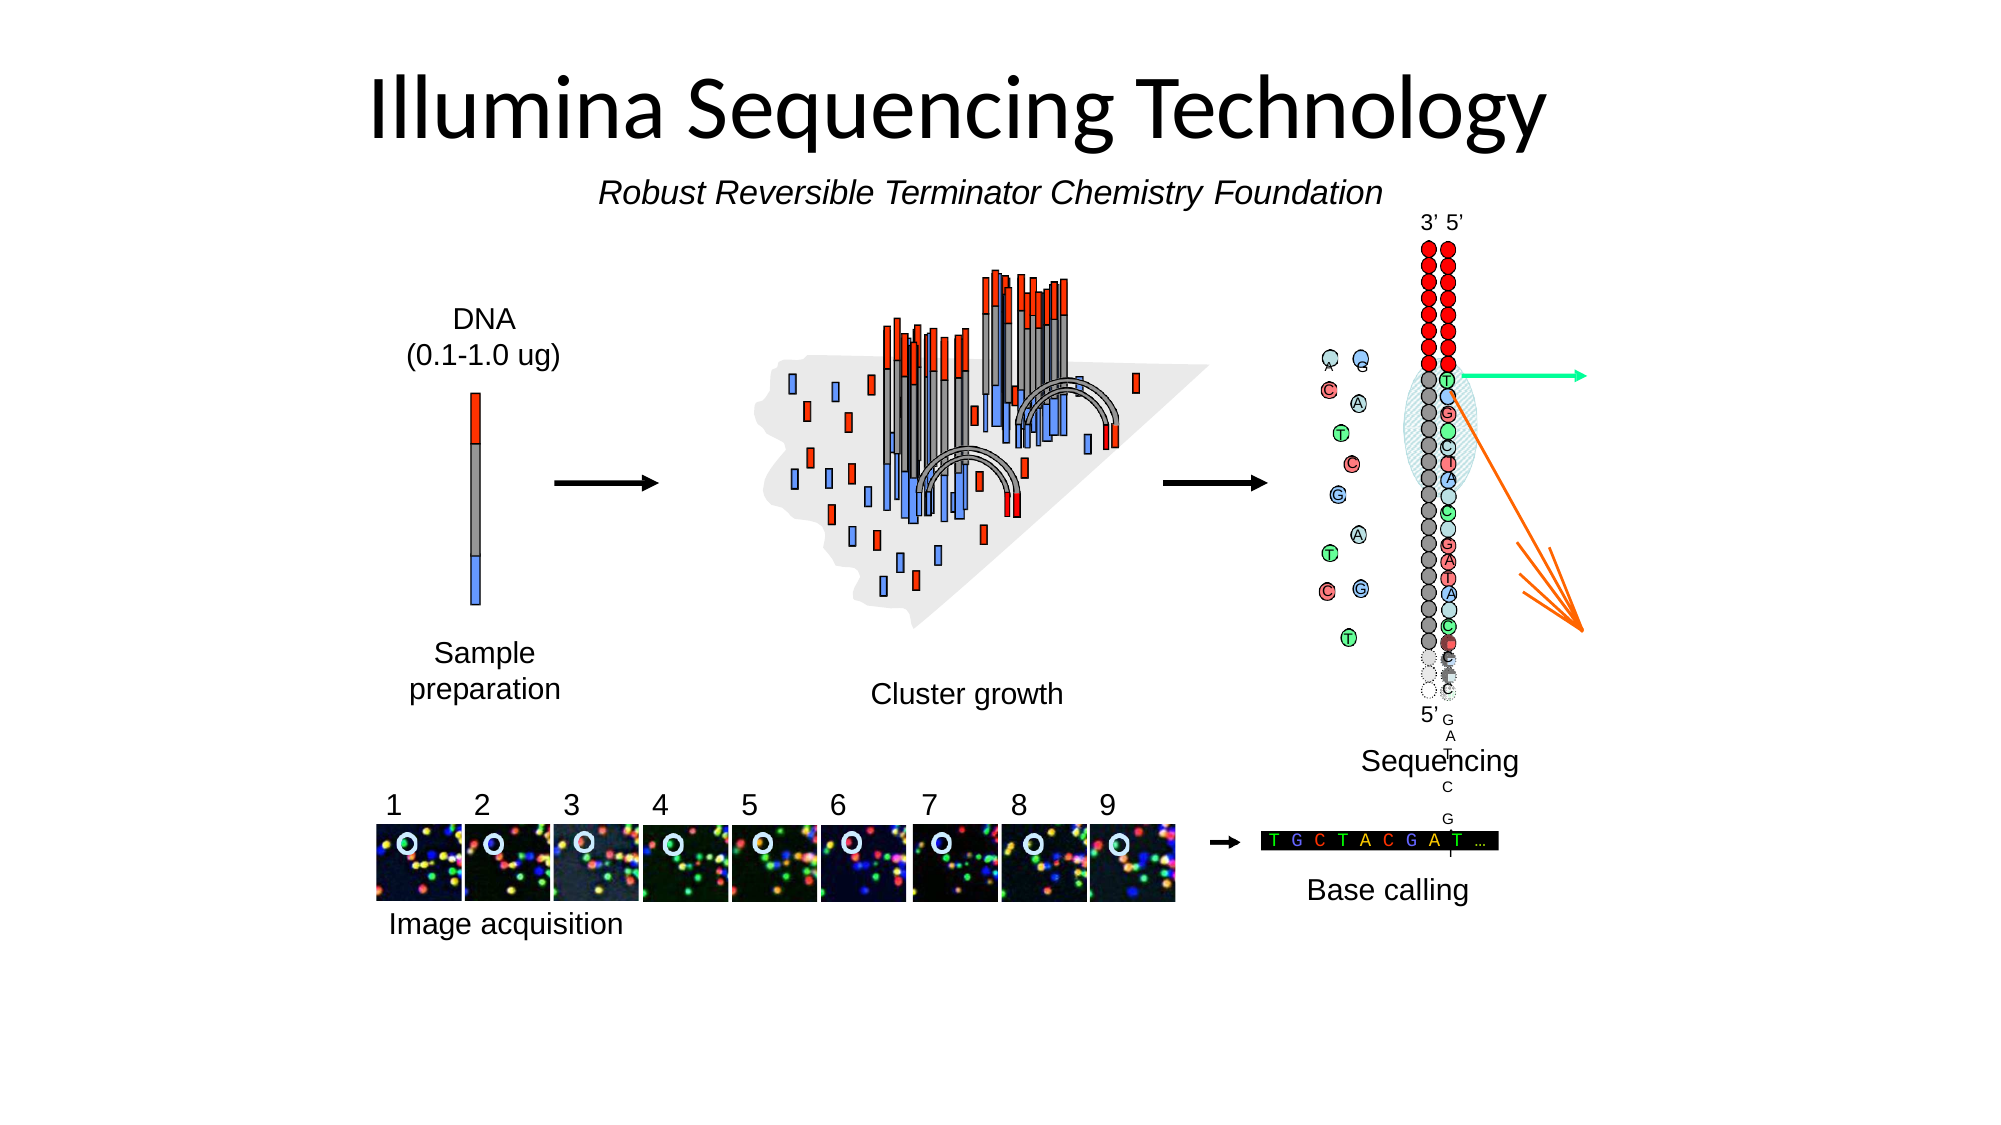

# Illumina Sequencing Technology
Robust Reversible Terminator Chemistry Foundation
3’ 5’

DNA  (0.1-1.0 ug)
A	G

T  G  C  T  A  C  G  A
T  A  C  C  C  G  A
T  C  G  A  T

C

A

T

C

G

A

T

G
C

T

Sample  preparation
Cluster growth
5’

Sequencing
1
2
3
4
5
6
7
8
9

T G C T A C G A T …

Base calling
Image acquisition